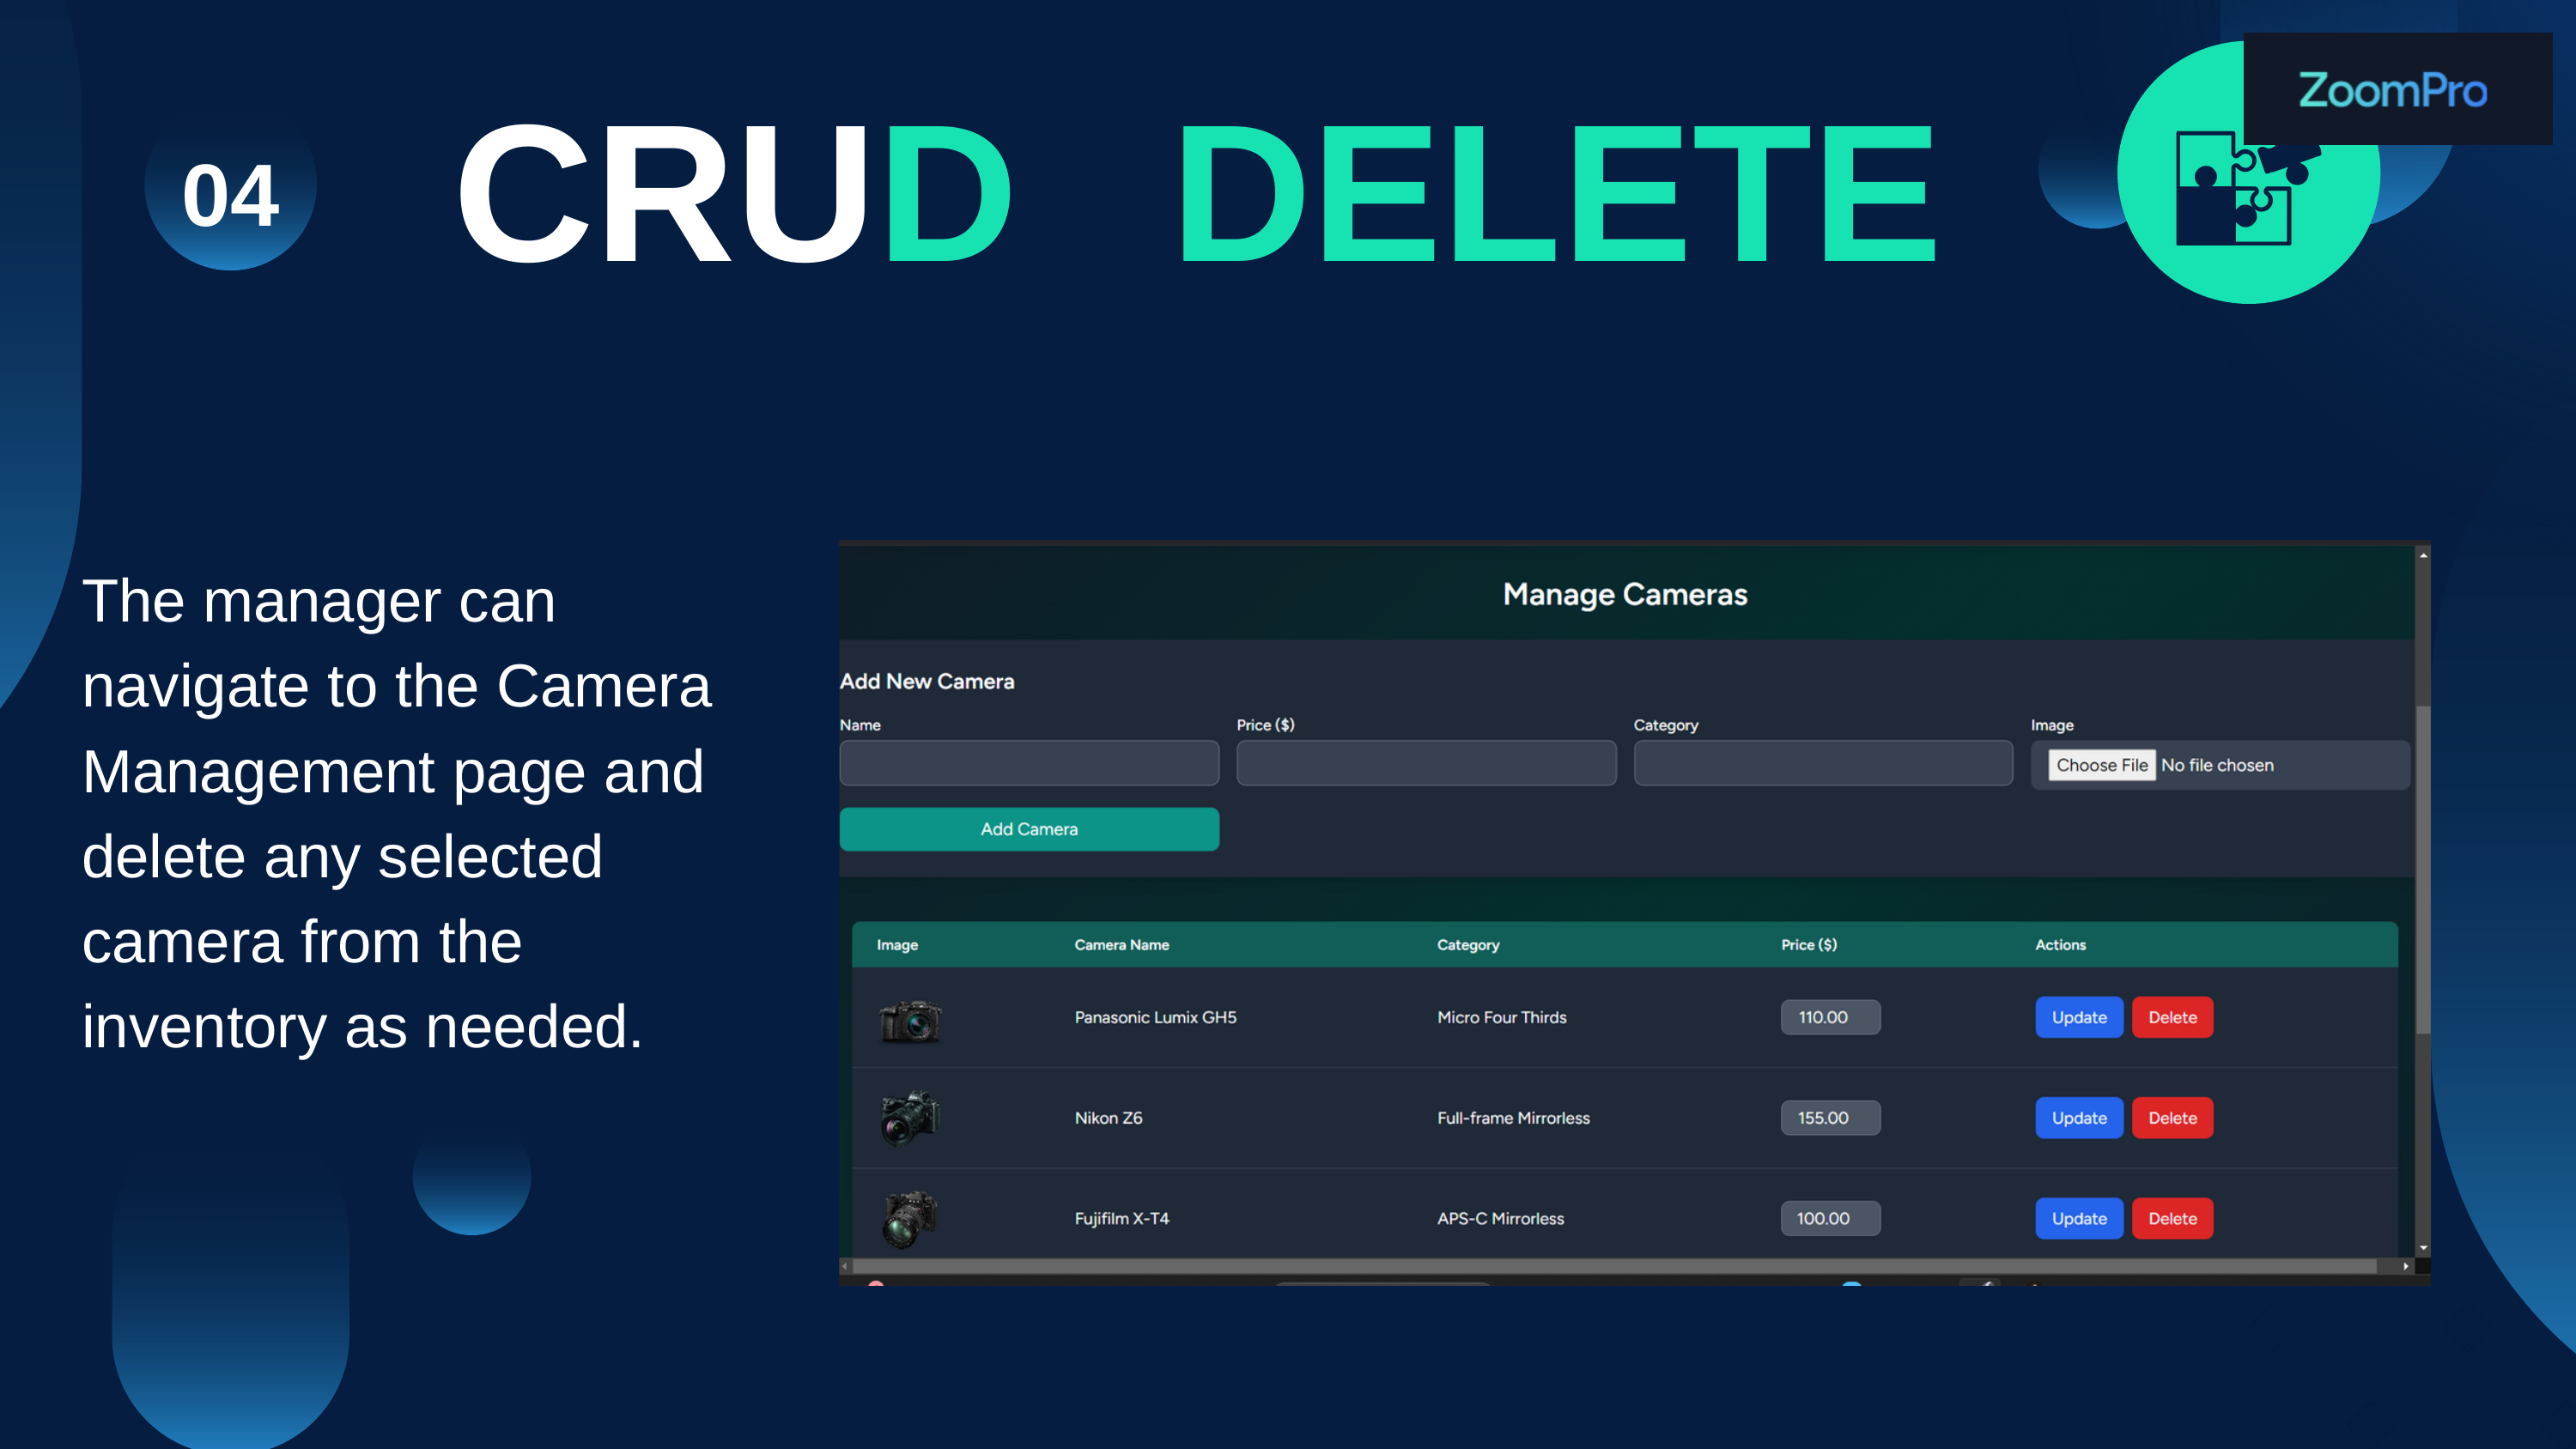

CRUD
DELETE

04

The manager can navigate to the Camera Management page and delete any selected camera from the inventory as needed.